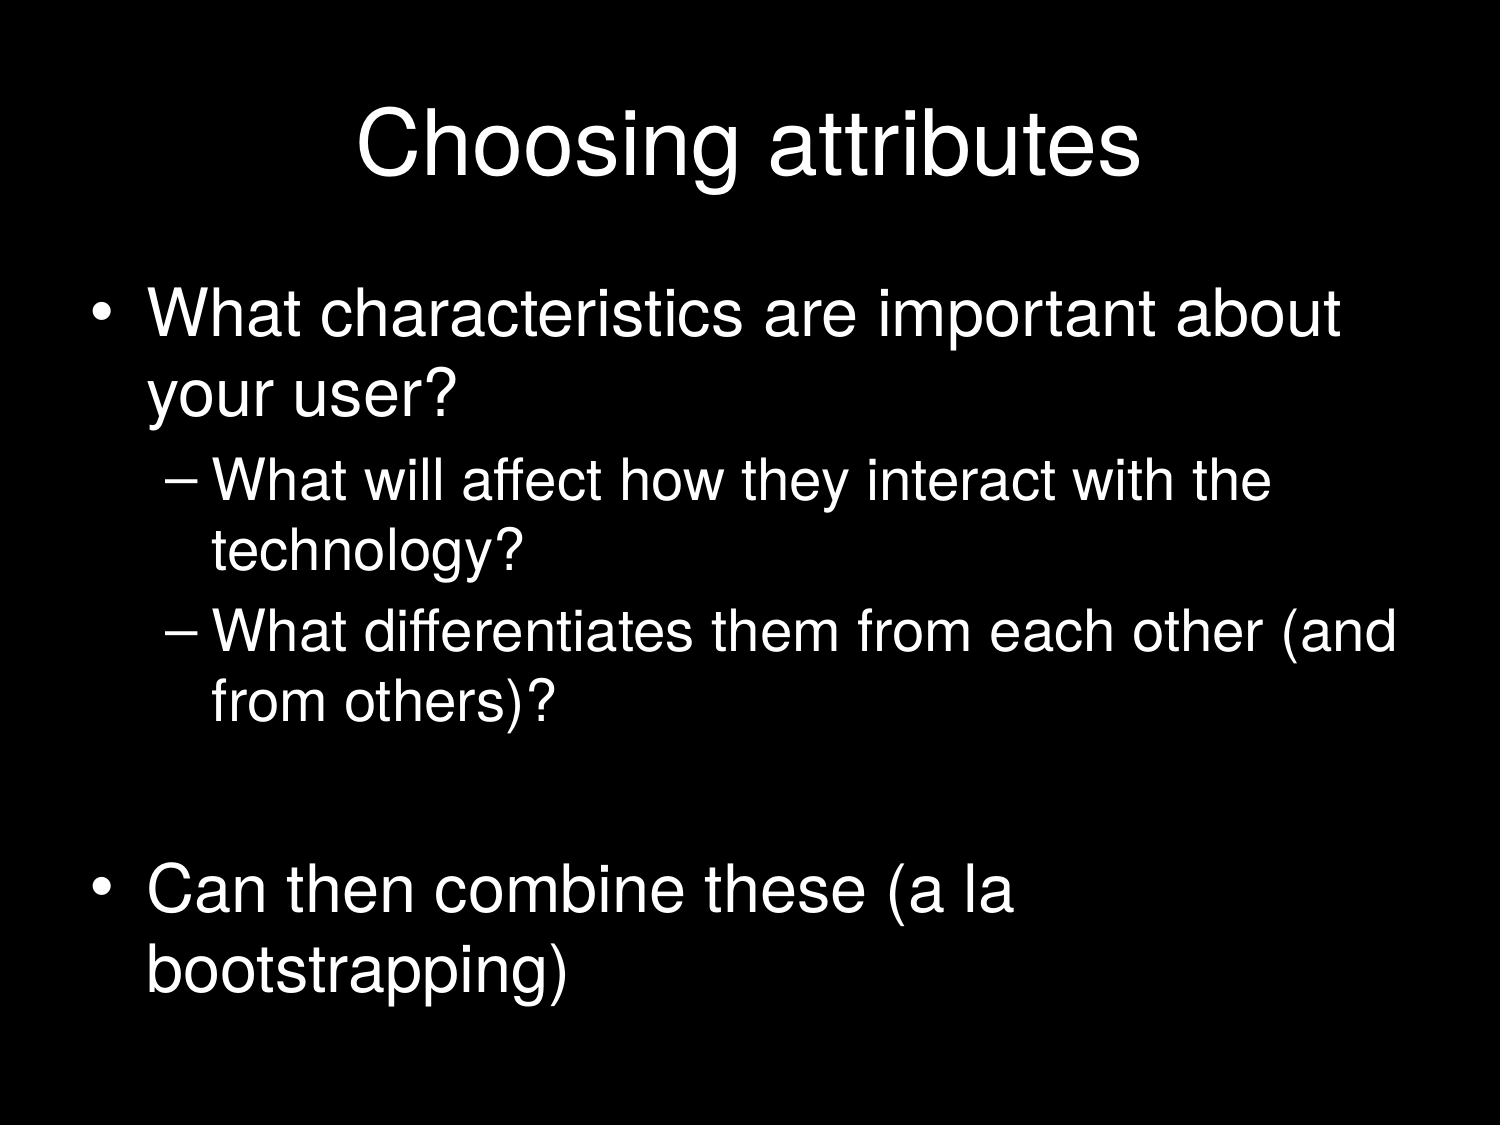

# Choosing attributes
What characteristics are important about your user?
What will affect how they interact with the technology?
What differentiates them from each other (and from others)?

Can then combine these (a la bootstrapping)